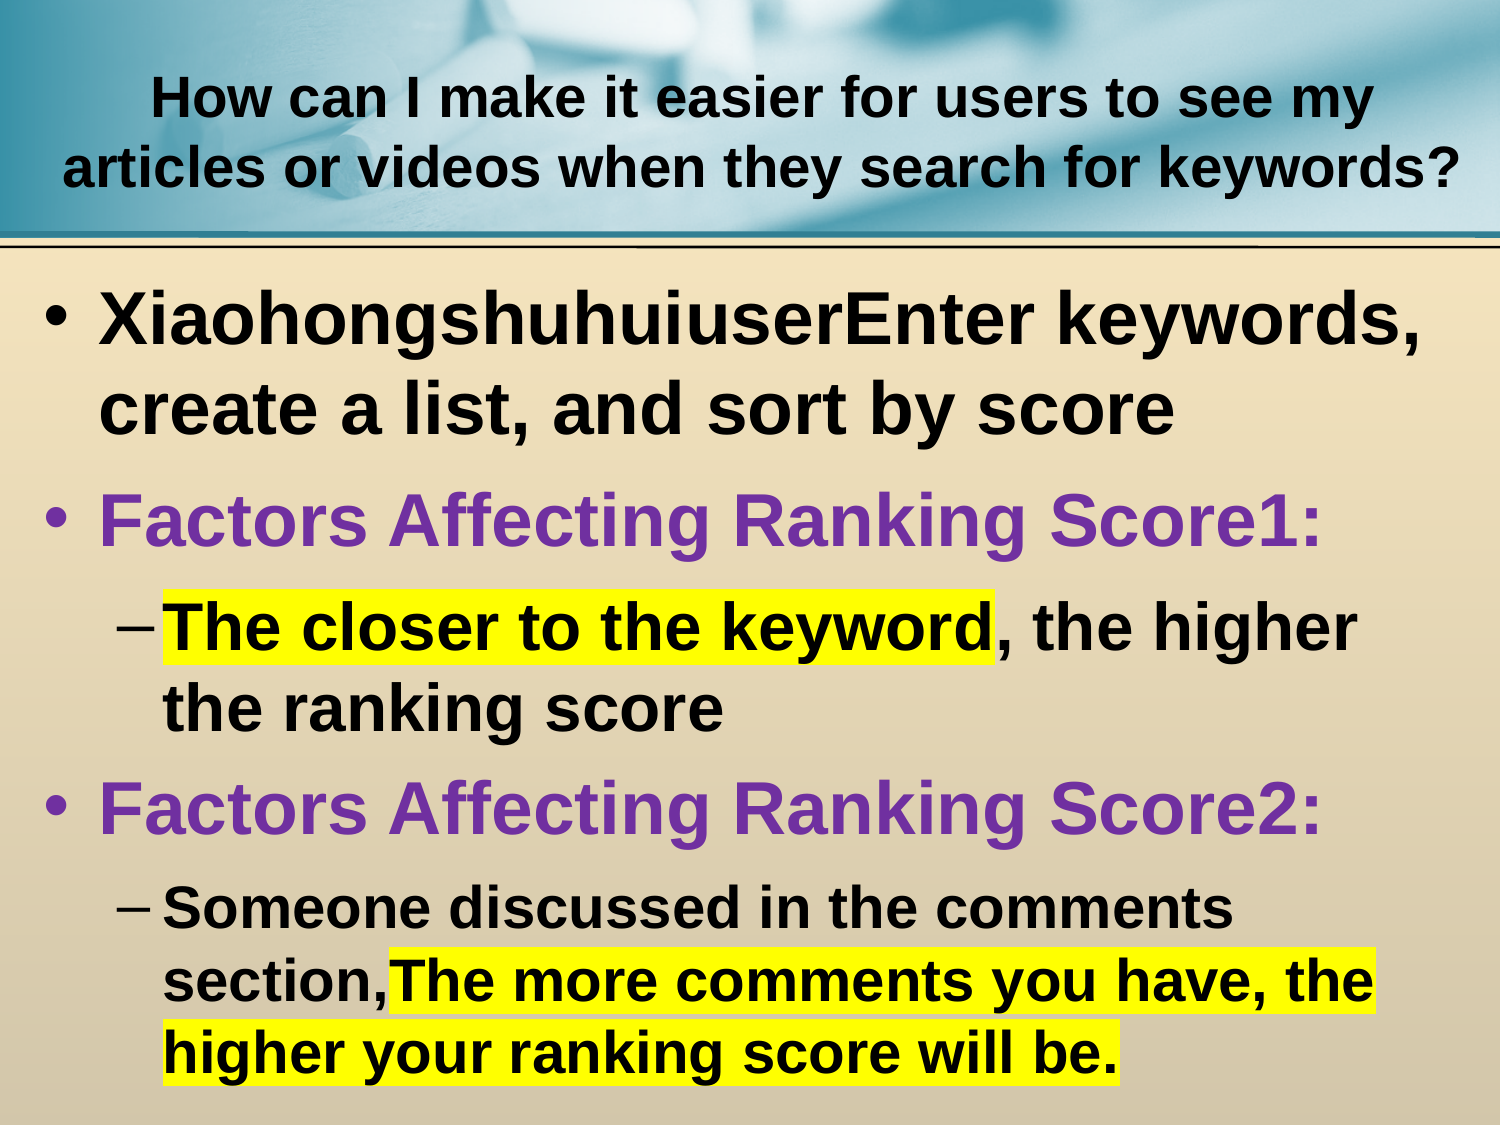

# How can I make it easier for users to see my articles or videos when they search for keywords?
XiaohongshuhuiuserEnter keywords, create a list, and sort by score
Factors Affecting Ranking Score1:
The closer to the keyword, the higher the ranking score
Factors Affecting Ranking Score2:
Someone discussed in the comments section,The more comments you have, the higher your ranking score will be.